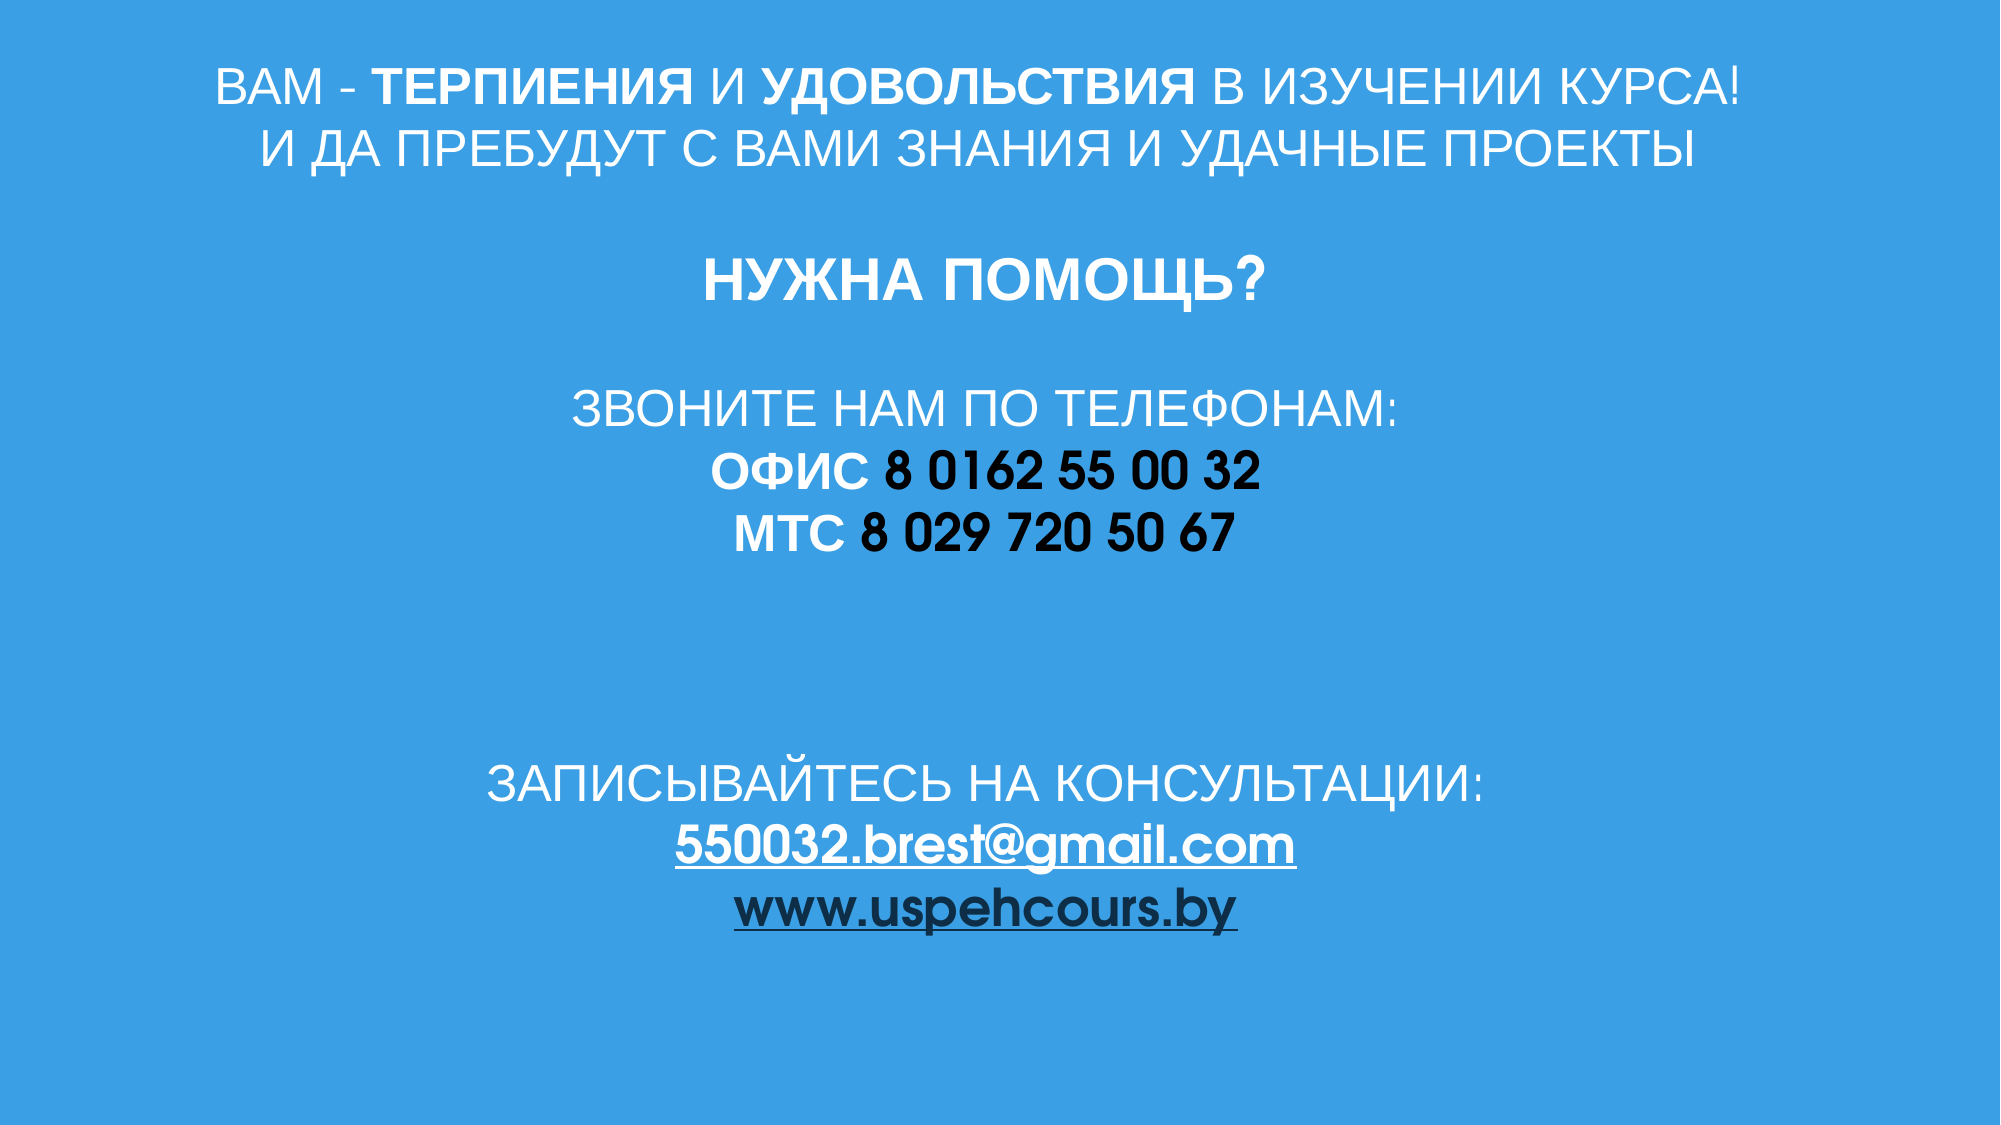

# ВАМ - ТЕРПИЕНИЯ И УДОВОЛЬСТВИЯ В ИЗУЧЕНИИ КУРСА! И ДА ПРЕБУДУТ С ВАМИ ЗНАНИЯ И УДАЧНЫЕ ПРОЕКТЫ НУЖНА ПОМОЩЬ? звоните НАМ ПО Телефонам: офис 8 0162 55 00 32 МТС 8 029 720 50 67 Записывайтесь на консультации: 550032.brest@gmail.com www.uspehcours.by
КУРСЫ "УСПЕХ" 2016